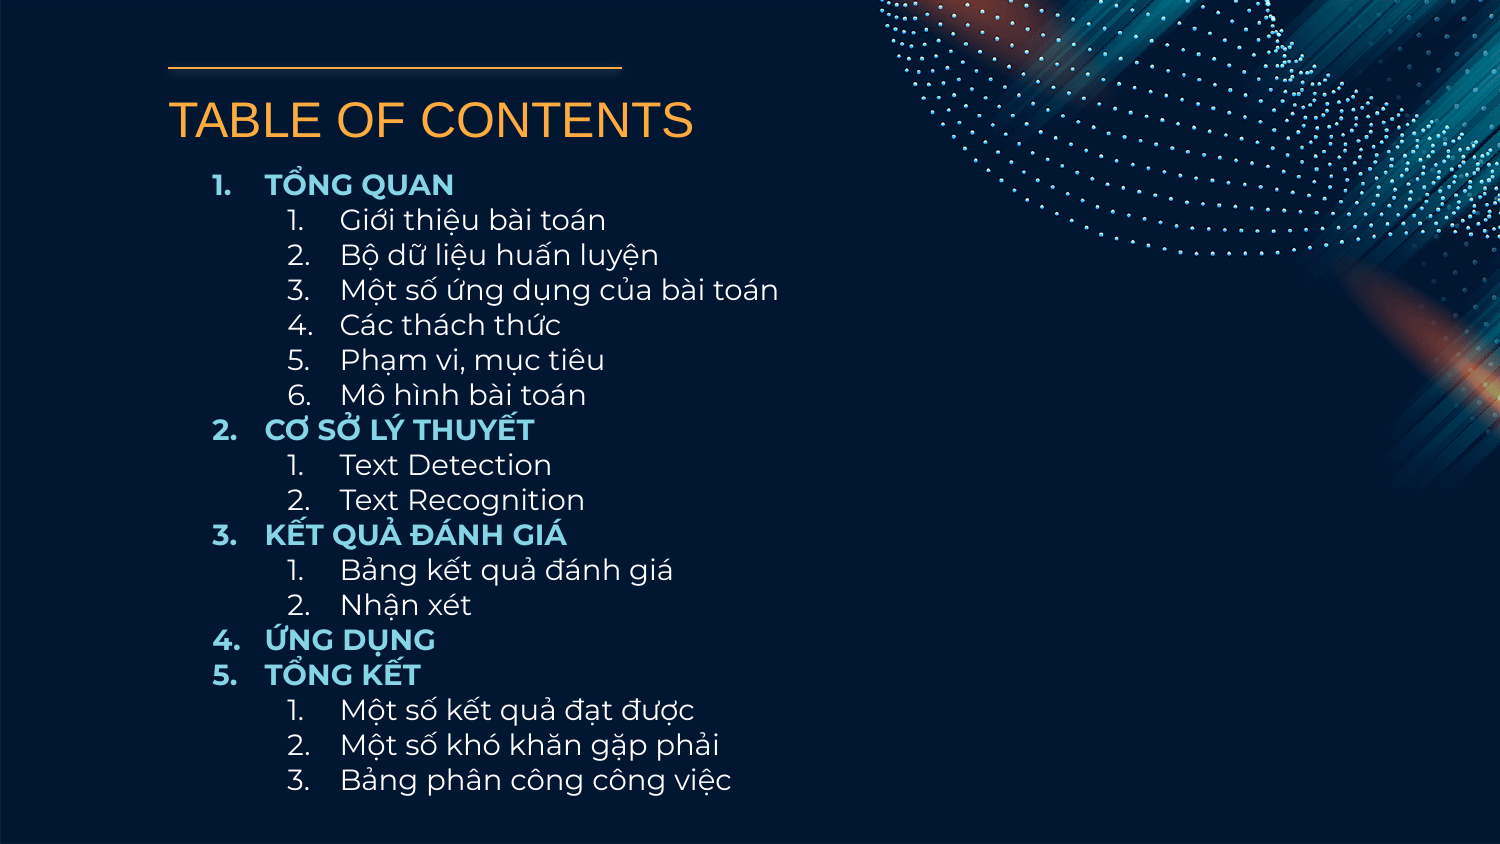

# TABLE OF CONTENTS
TỔNG QUAN
Giới thiệu bài toán
Bộ dữ liệu huấn luyện
Một số ứng dụng của bài toán
Các thách thức
Phạm vi, mục tiêu
Mô hình bài toán
CƠ SỞ LÝ THUYẾT
Text Detection
Text Recognition
KẾT QUẢ ĐÁNH GIÁ
Bảng kết quả đánh giá
Nhận xét
ỨNG DỤNG
TỔNG KẾT
Một số kết quả đạt được
Một số khó khăn gặp phải
Bảng phân công công việc